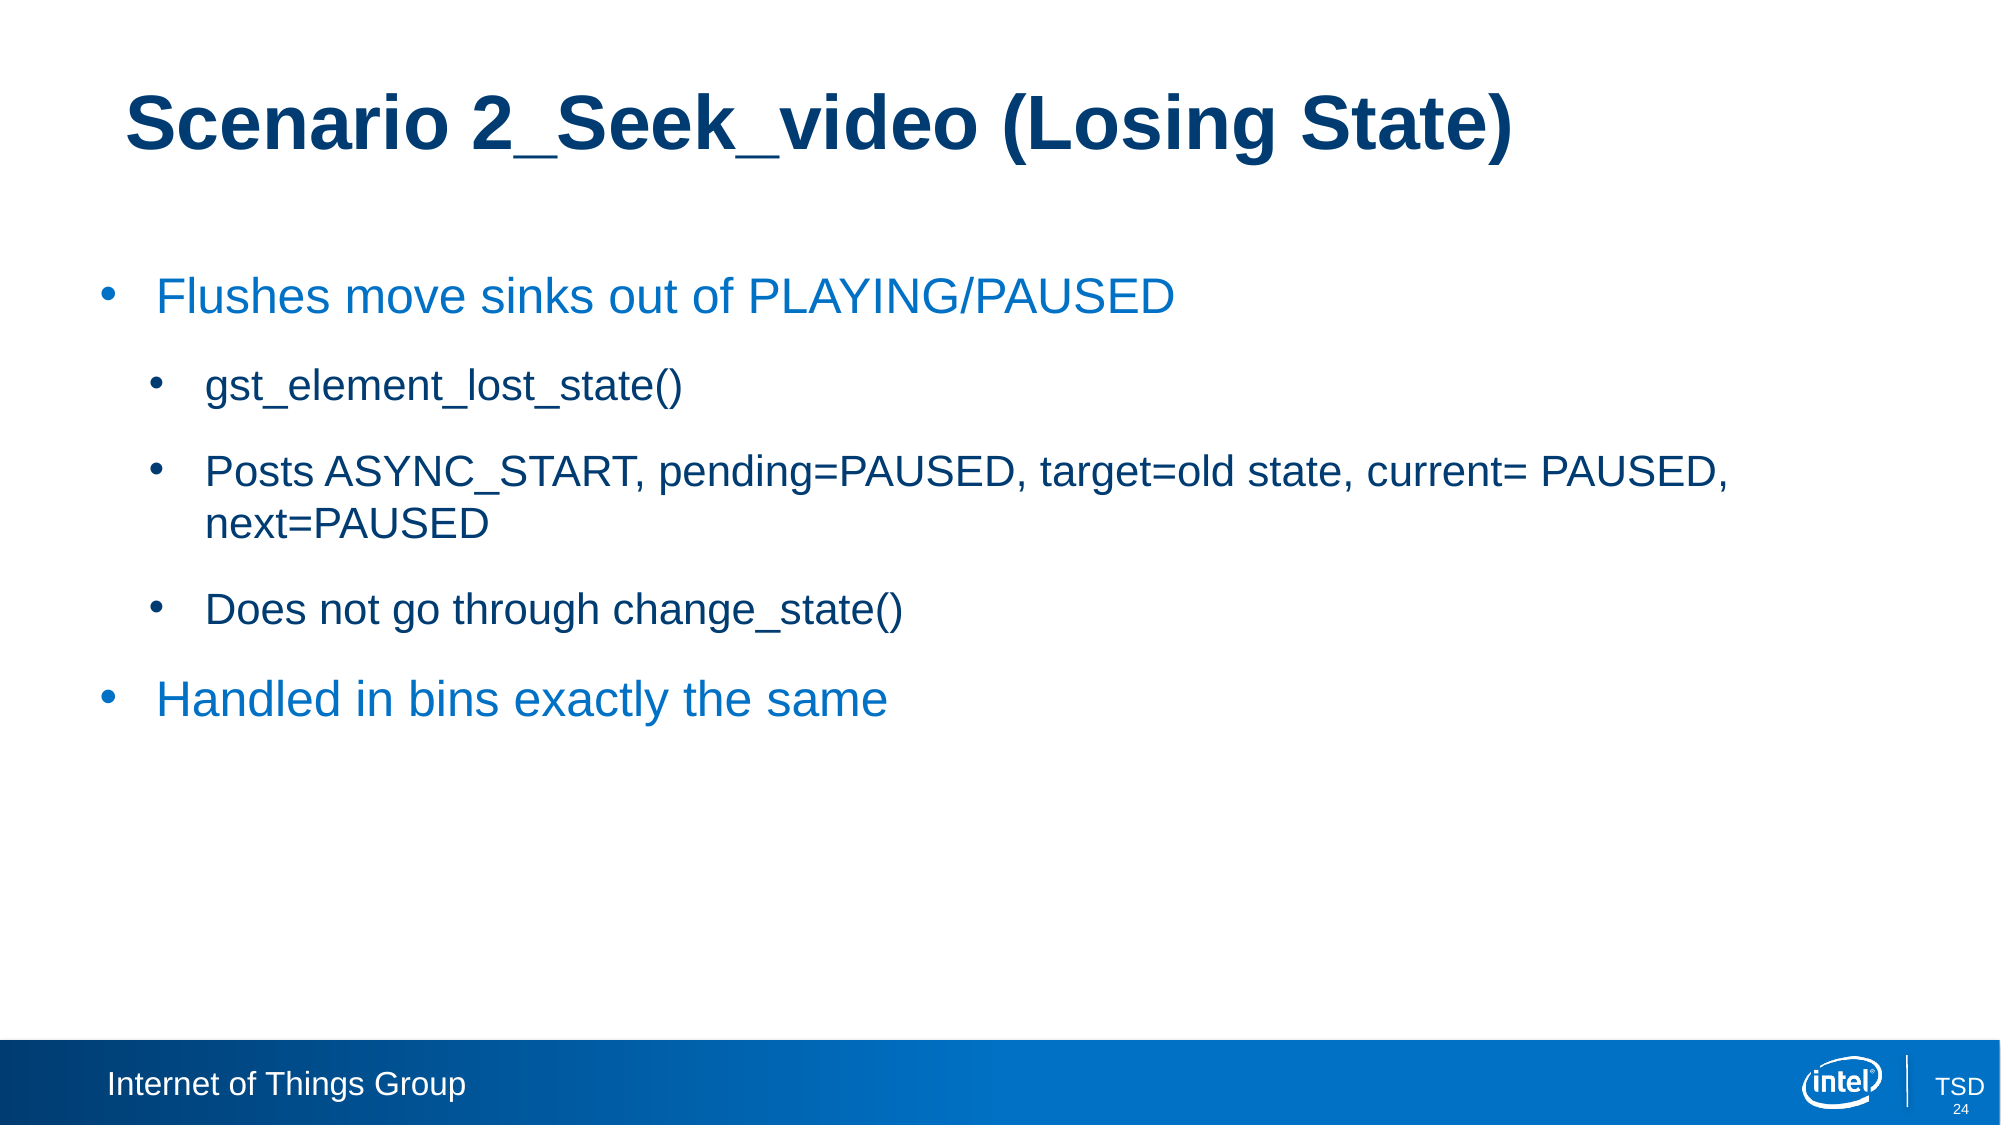

# Scenario 2_Seek_video (Losing State)
Flushes move sinks out of PLAYING/PAUSED
gst_element_lost_state()
Posts ASYNC_START, pending=PAUSED, target=old state, current= PAUSED, next=PAUSED
Does not go through change_state()
Handled in bins exactly the same

24